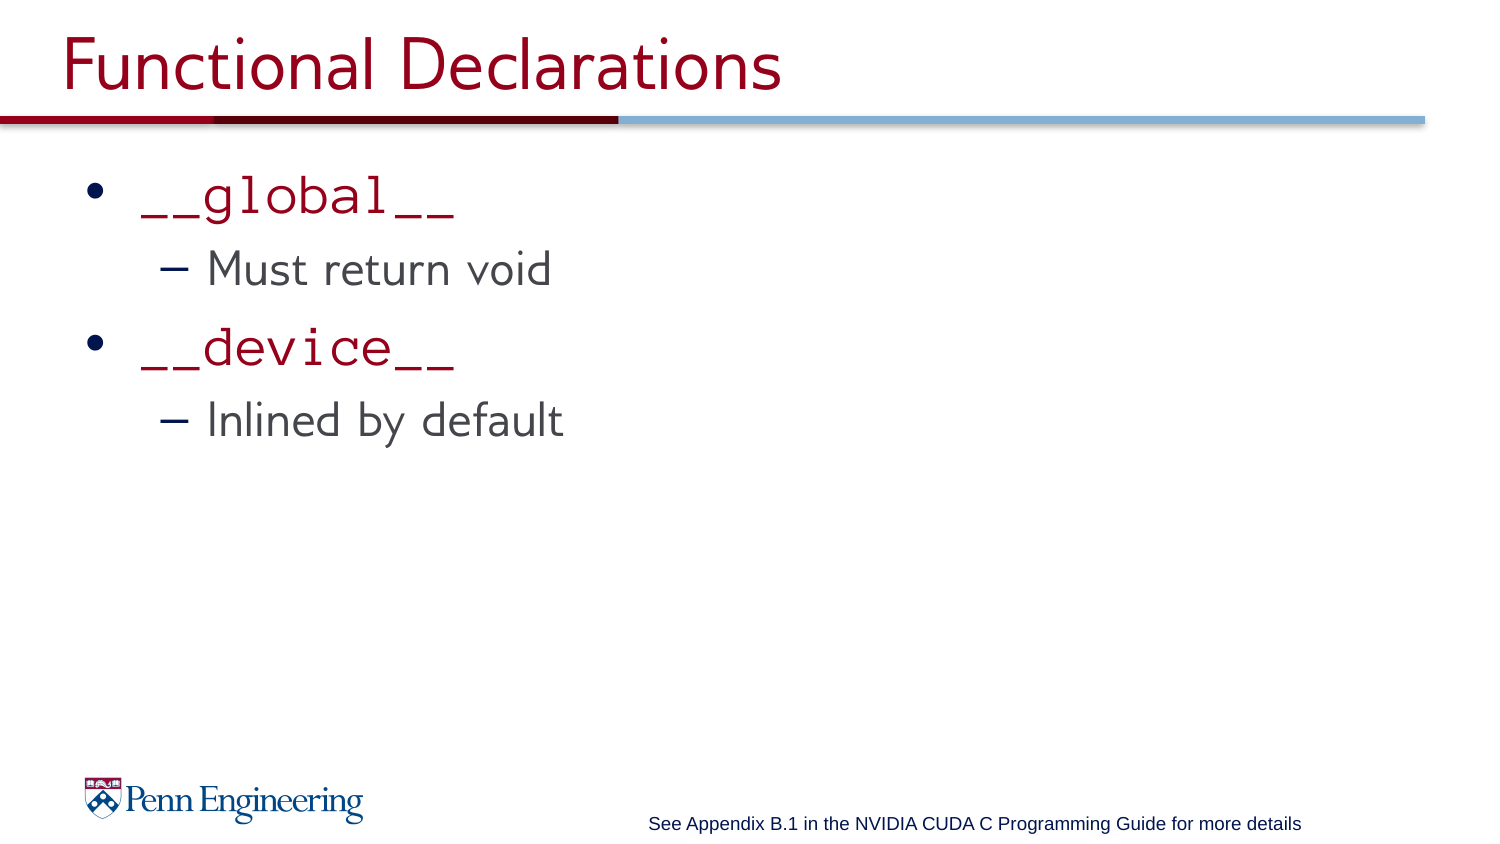

# Functional Declarations
__global__
Must return void
__device__
Inlined by default
See Appendix B.1 in the NVIDIA CUDA C Programming Guide for more details